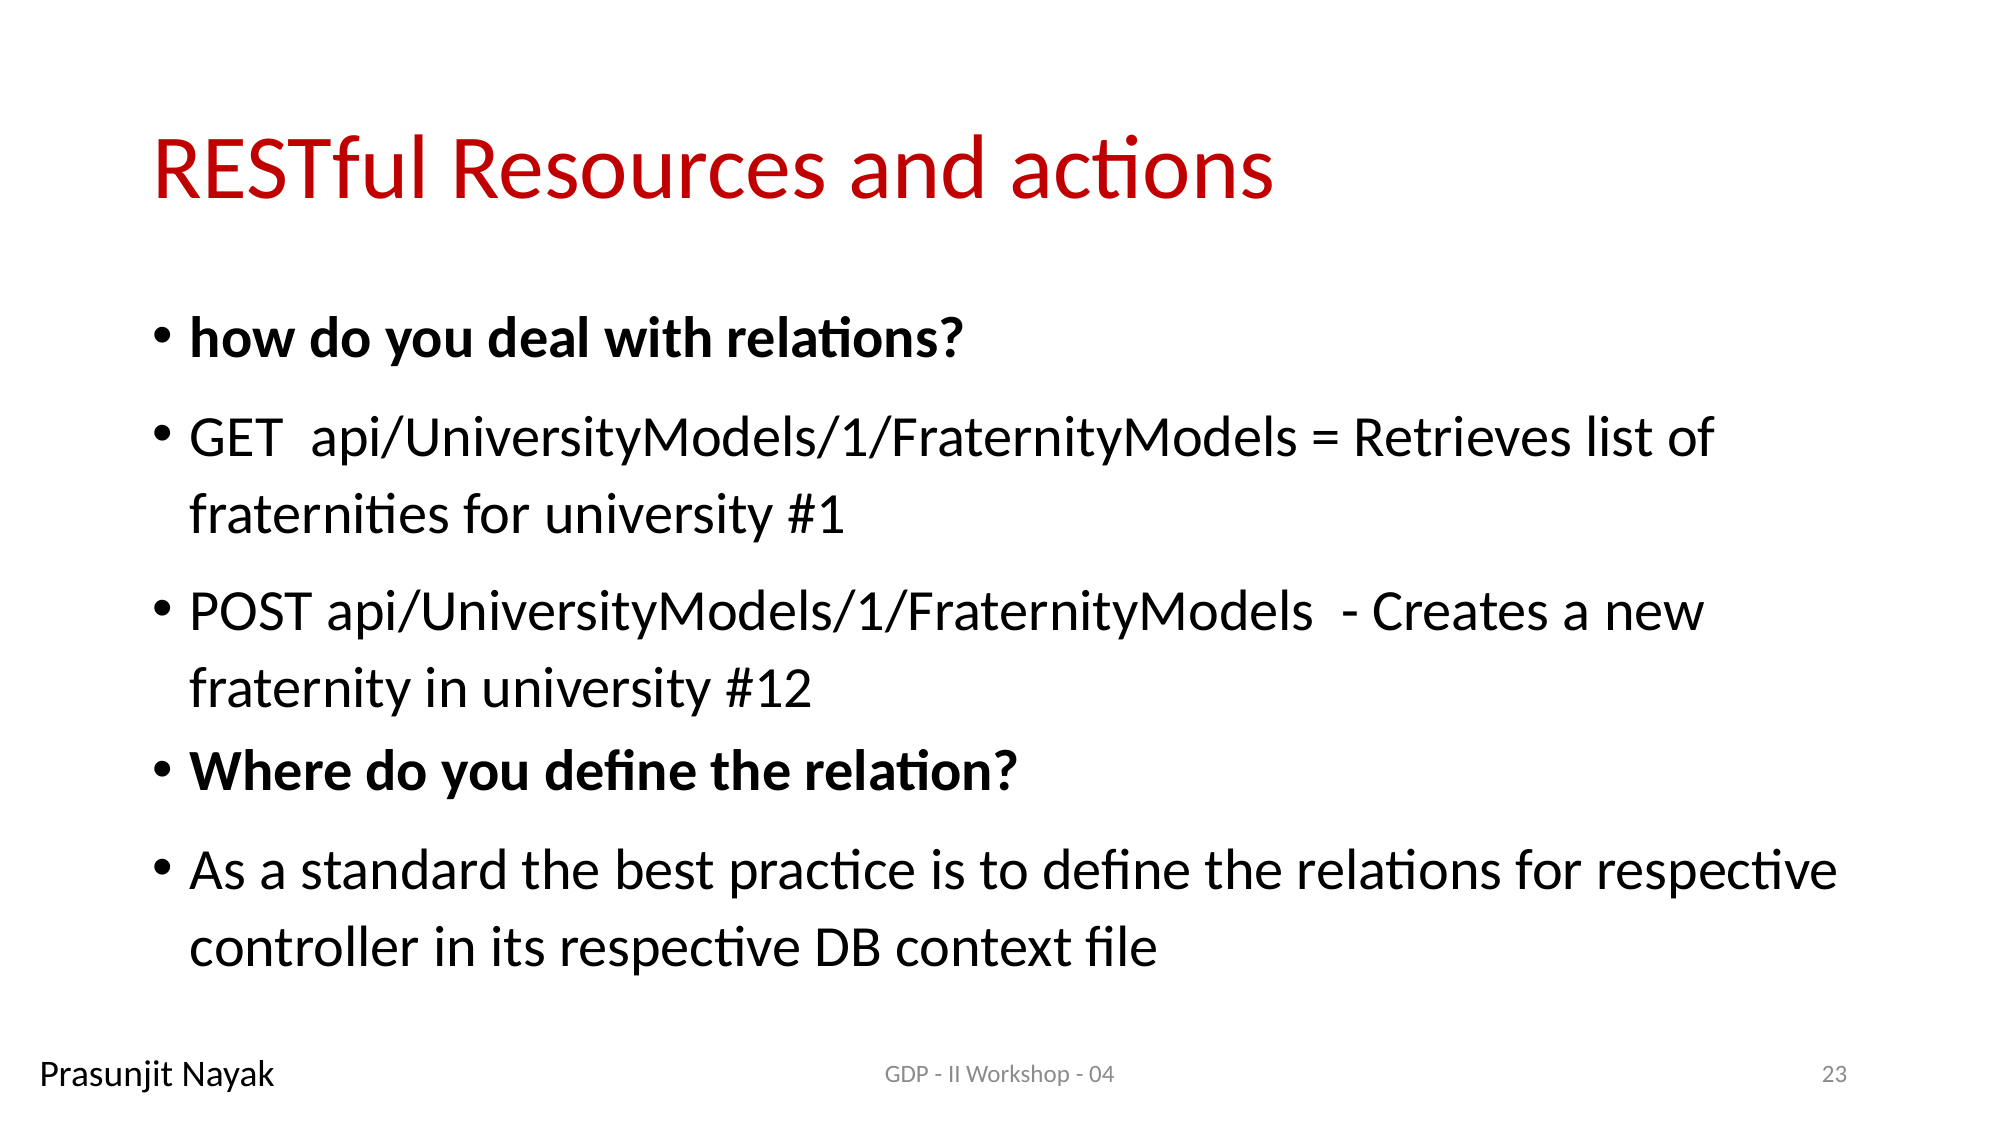

# RESTful Resources and actions
how do you deal with relations?
GET  api/UniversityModels/1/FraternityModels = Retrieves list of fraternities for university #1
POST api/UniversityModels/1/FraternityModels  - Creates a new fraternity in university #12
Where do you define the relation?
As a standard the best practice is to define the relations for respective controller in its respective DB context file
Prasunjit Nayak
GDP - II Workshop - 04
23